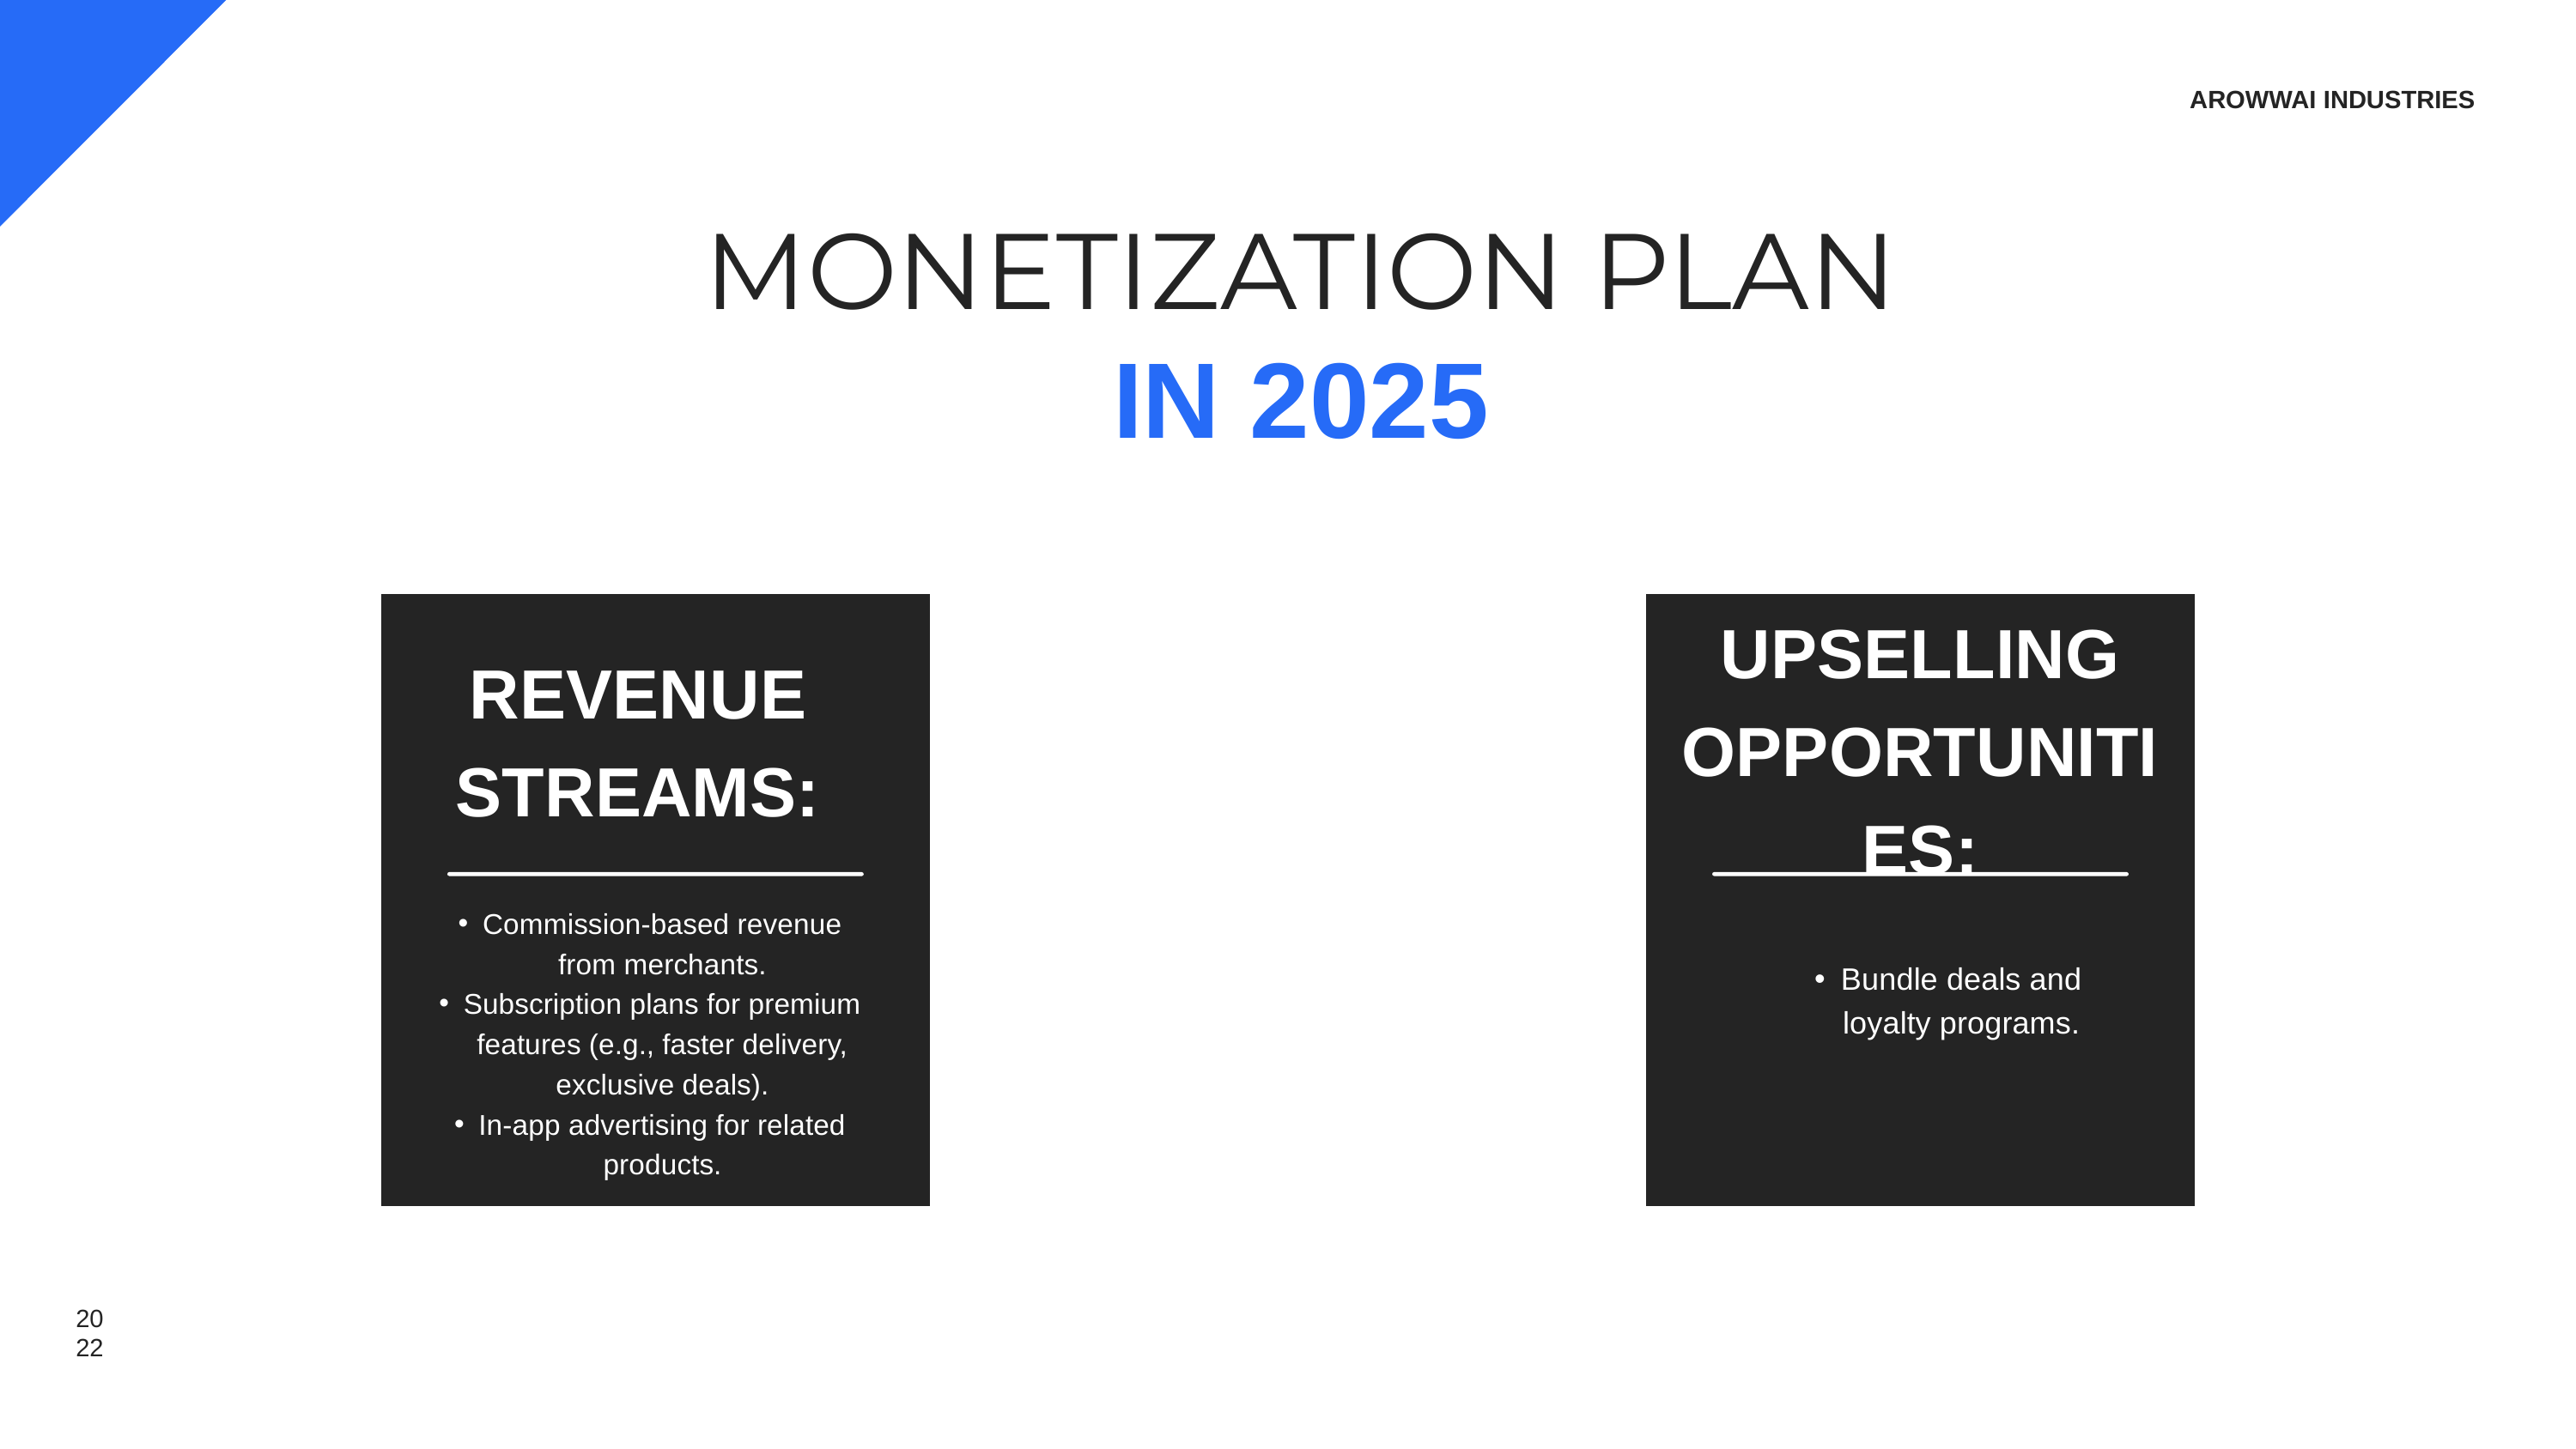

AROWWAI INDUSTRIES
MONETIZATION PLAN
IN 2025

UPSELLING OPPORTUNITIES:
REVENUE STREAMS:

Commission-based revenue from merchants.
Subscription plans for premium features (e.g., faster delivery, exclusive deals).
In-app advertising for related products.

Bundle deals and loyalty programs.

20
22